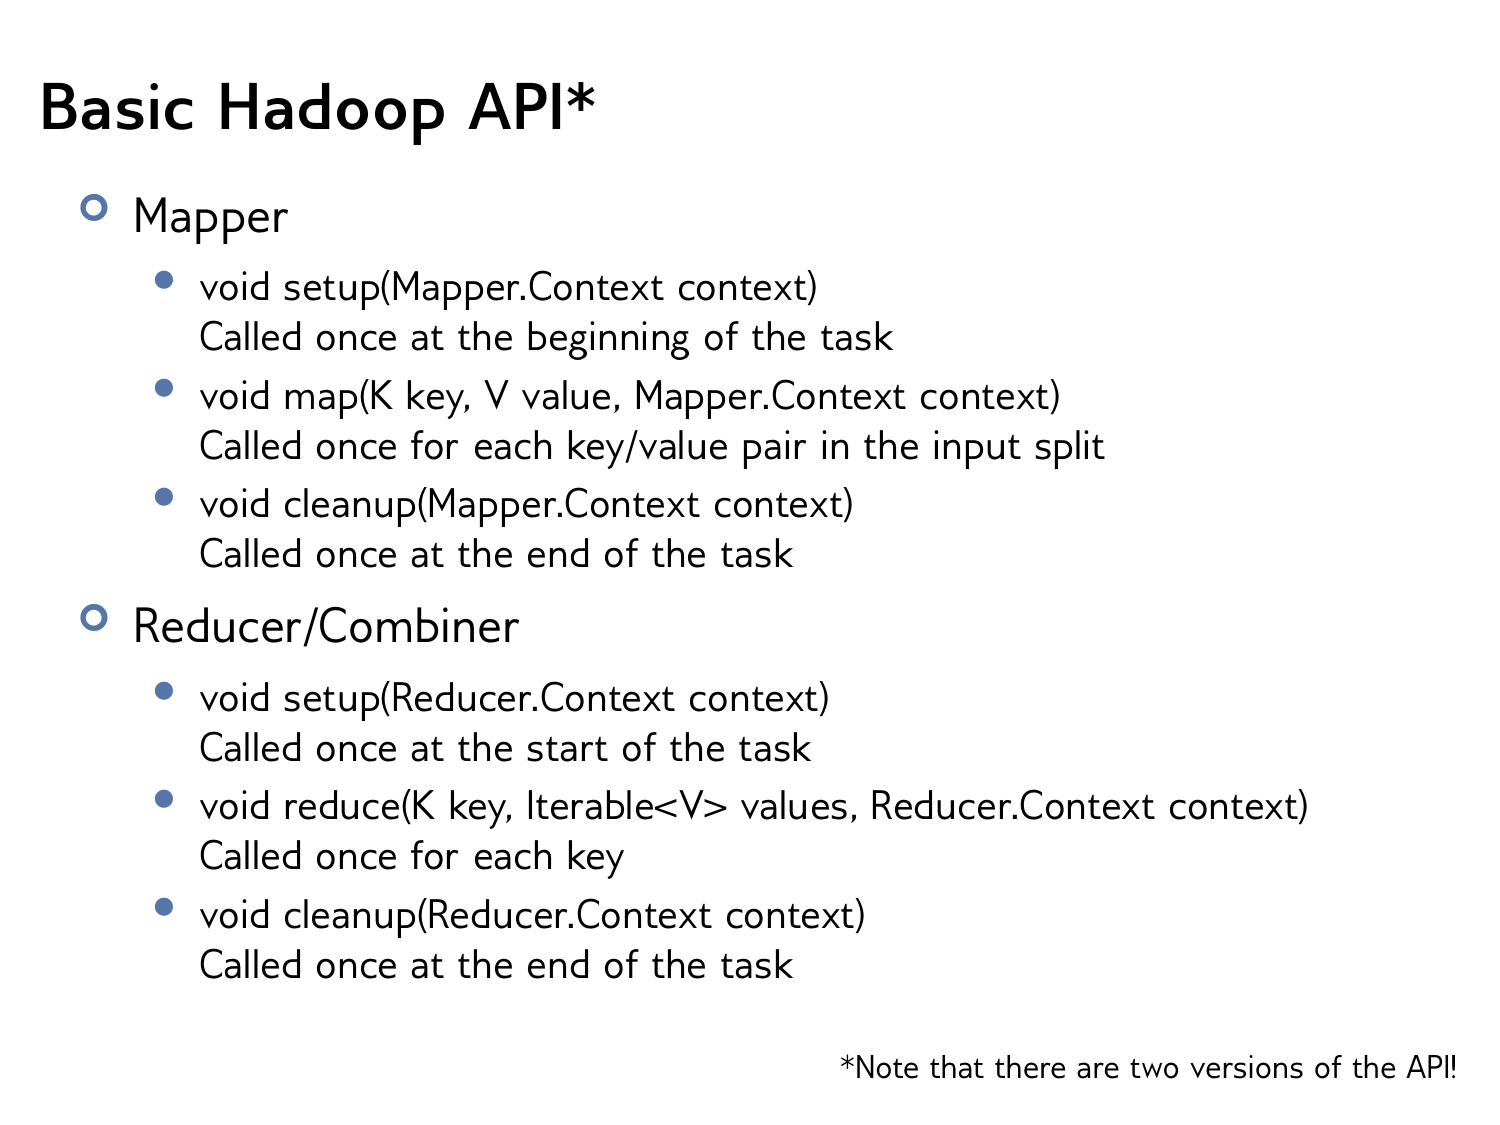

# Basic Hadoop API*
Mapper
void setup(Mapper.Context context)
Called once at the beginning of the task
void map(K key, V value, Mapper.Context context)
Called once for each key/value pair in the input split
void cleanup(Mapper.Context context)
Called once at the end of the task
Reducer/Combiner
void setup(Reducer.Context context)
Called once at the start of the task
void reduce(K key, Iterable<V> values, Reducer.Context context)
Called once for each key
void cleanup(Reducer.Context context)
Called once at the end of the task
*Note that there are two versions of the API!